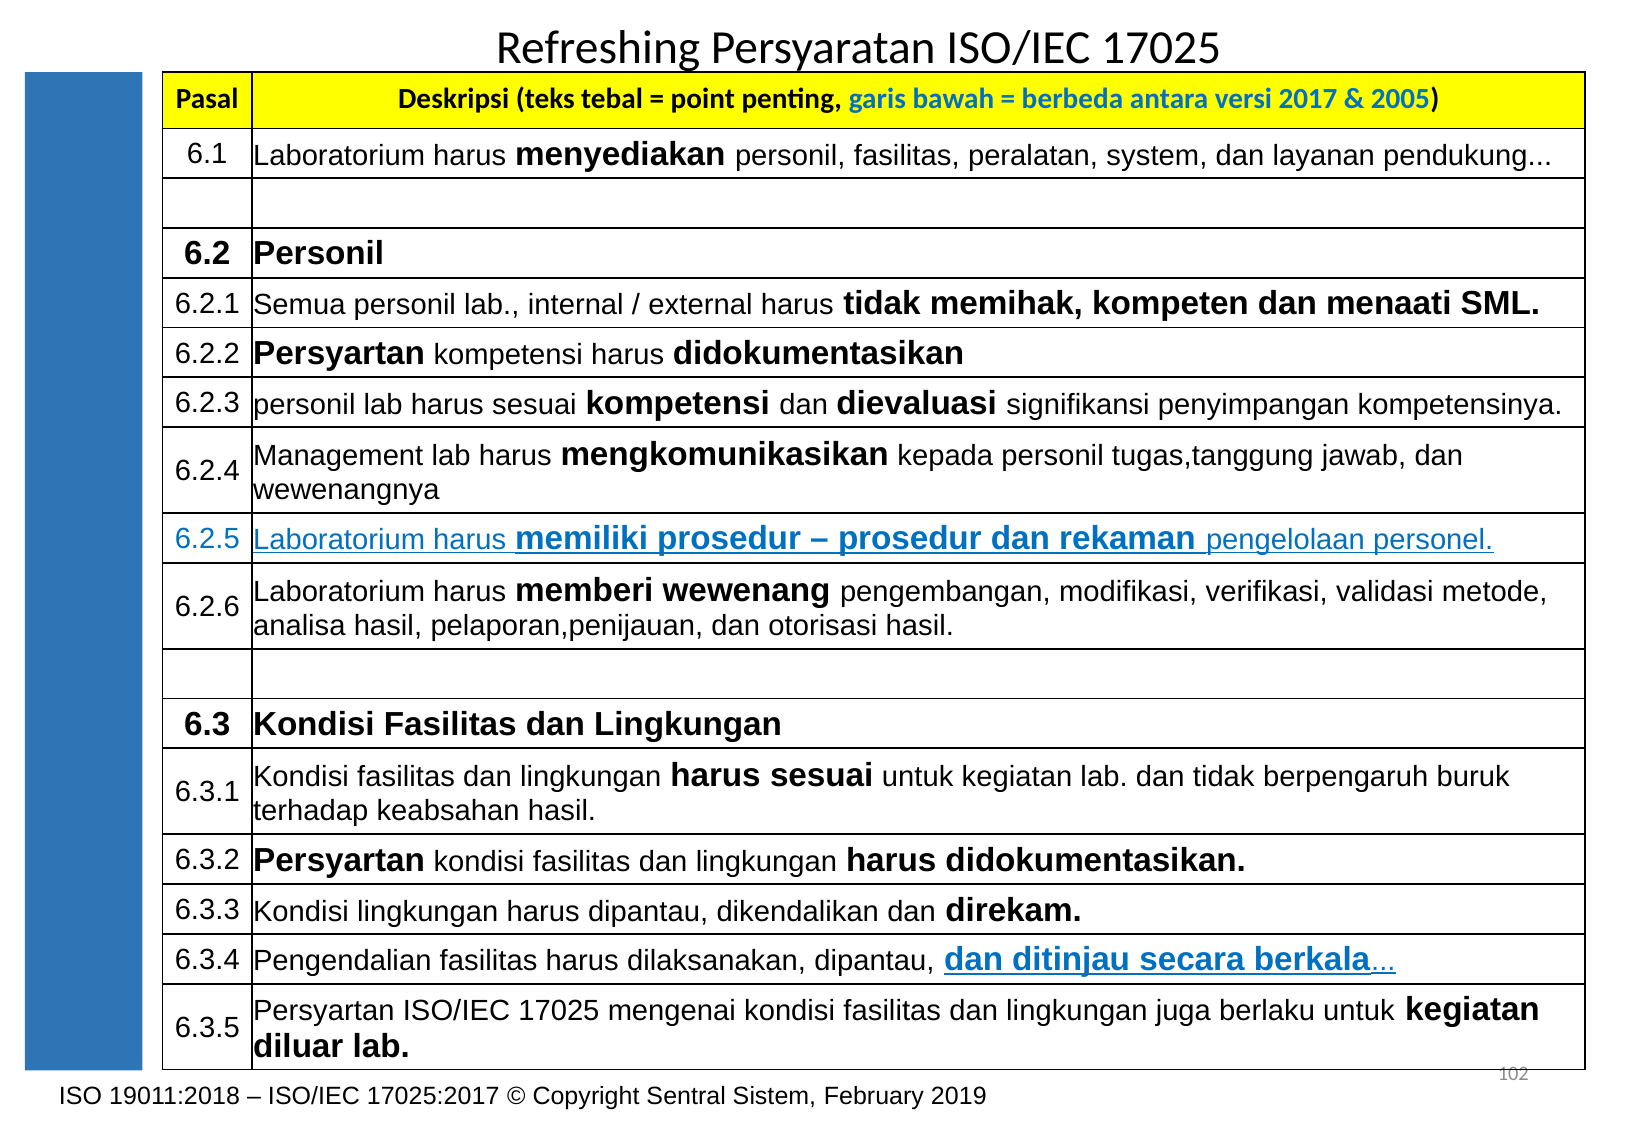

# Refreshing Persyaratan ISO/IEC 17025
| Pasal | Deskripsi (teks tebal = point penting, garis bawah = berbeda antara versi 2017 & 2005) |
| --- | --- |
| 6.1 | Laboratorium harus menyediakan personil, fasilitas, peralatan, system, dan layanan pendukung... |
|  |  |
| 6.2 | Personil |
| 6.2.1 | Semua personil lab., internal / external harus tidak memihak, kompeten dan menaati SML. |
| 6.2.2 | Persyartan kompetensi harus didokumentasikan |
| 6.2.3 | personil lab harus sesuai kompetensi dan dievaluasi signifikansi penyimpangan kompetensinya. |
| 6.2.4 | Management lab harus mengkomunikasikan kepada personil tugas,tanggung jawab, dan wewenangnya |
| 6.2.5 | Laboratorium harus memiliki prosedur – prosedur dan rekaman pengelolaan personel. |
| 6.2.6 | Laboratorium harus memberi wewenang pengembangan, modifikasi, verifikasi, validasi metode, analisa hasil, pelaporan,penijauan, dan otorisasi hasil. |
|  |  |
| 6.3 | Kondisi Fasilitas dan Lingkungan |
| 6.3.1 | Kondisi fasilitas dan lingkungan harus sesuai untuk kegiatan lab. dan tidak berpengaruh buruk terhadap keabsahan hasil. |
| 6.3.2 | Persyartan kondisi fasilitas dan lingkungan harus didokumentasikan. |
| 6.3.3 | Kondisi lingkungan harus dipantau, dikendalikan dan direkam. |
| 6.3.4 | Pengendalian fasilitas harus dilaksanakan, dipantau, dan ditinjau secara berkala... |
| 6.3.5 | Persyartan ISO/IEC 17025 mengenai kondisi fasilitas dan lingkungan juga berlaku untuk kegiatan diluar lab. |

102